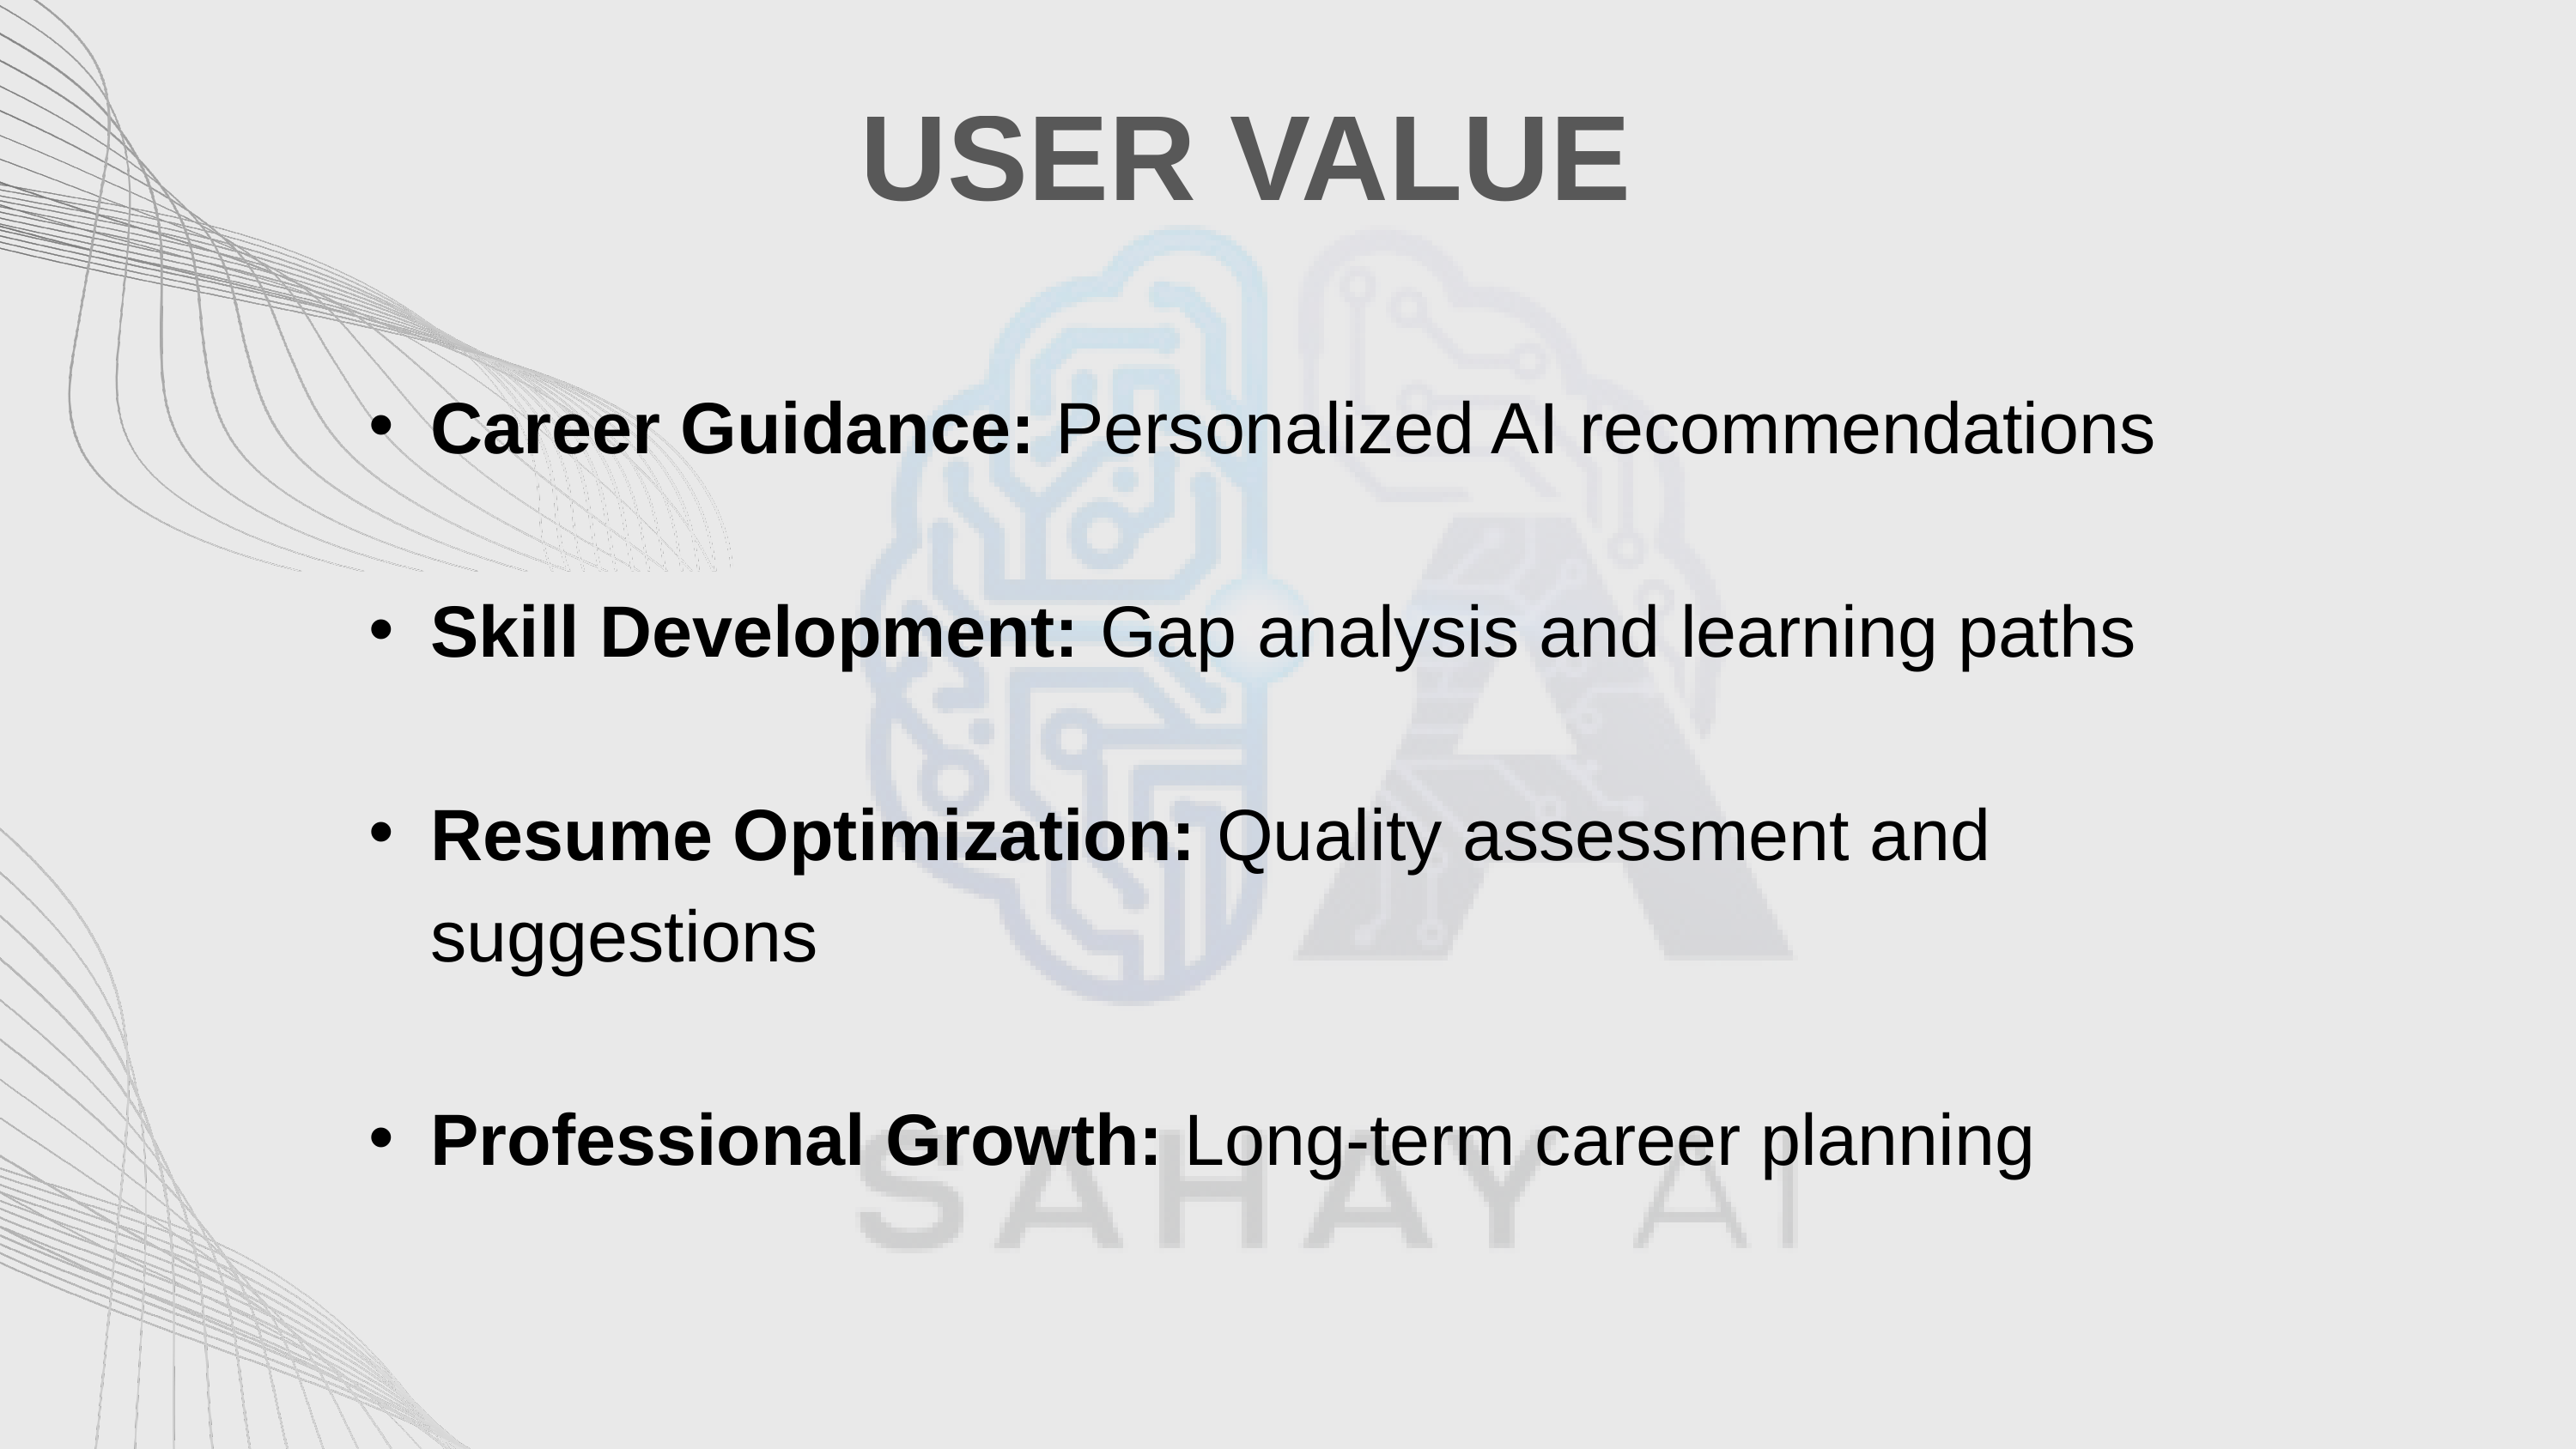

USER VALUE
Career Guidance: Personalized AI recommendations

Skill Development: Gap analysis and learning paths

Resume Optimization: Quality assessment and suggestions

Professional Growth: Long-term career planning